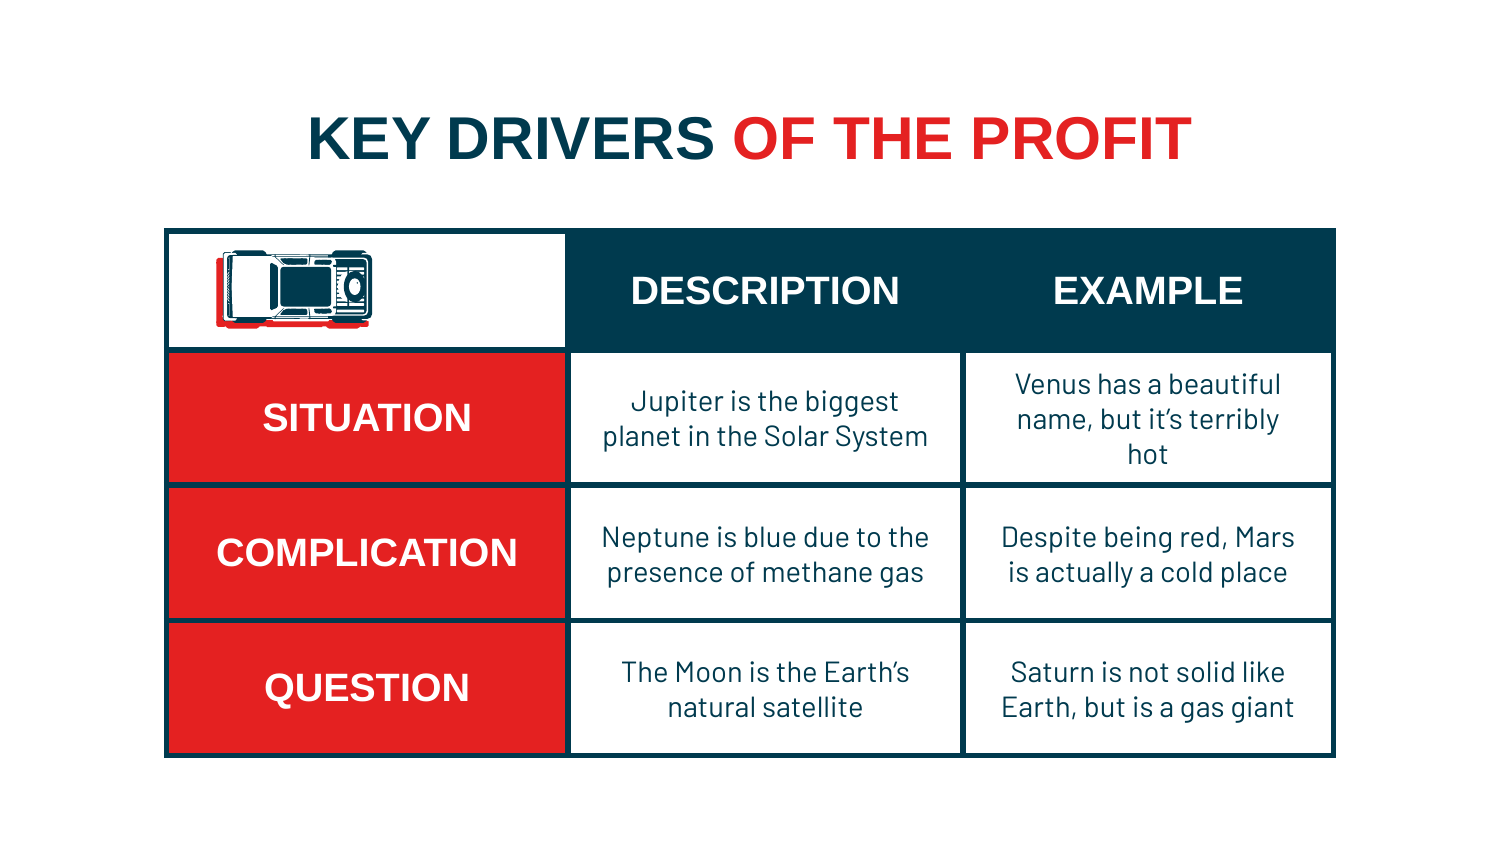

# KEY DRIVERS OF THE PROFIT
|  | DESCRIPTION | EXAMPLE |
| --- | --- | --- |
| SITUATION | Jupiter is the biggest planet in the Solar System | Venus has a beautiful name, but it’s terribly hot |
| COMPLICATION | Neptune is blue due to the presence of methane gas | Despite being red, Mars is actually a cold place |
| QUESTION | The Moon is the Earth’s natural satellite | Saturn is not solid like Earth, but is a gas giant |